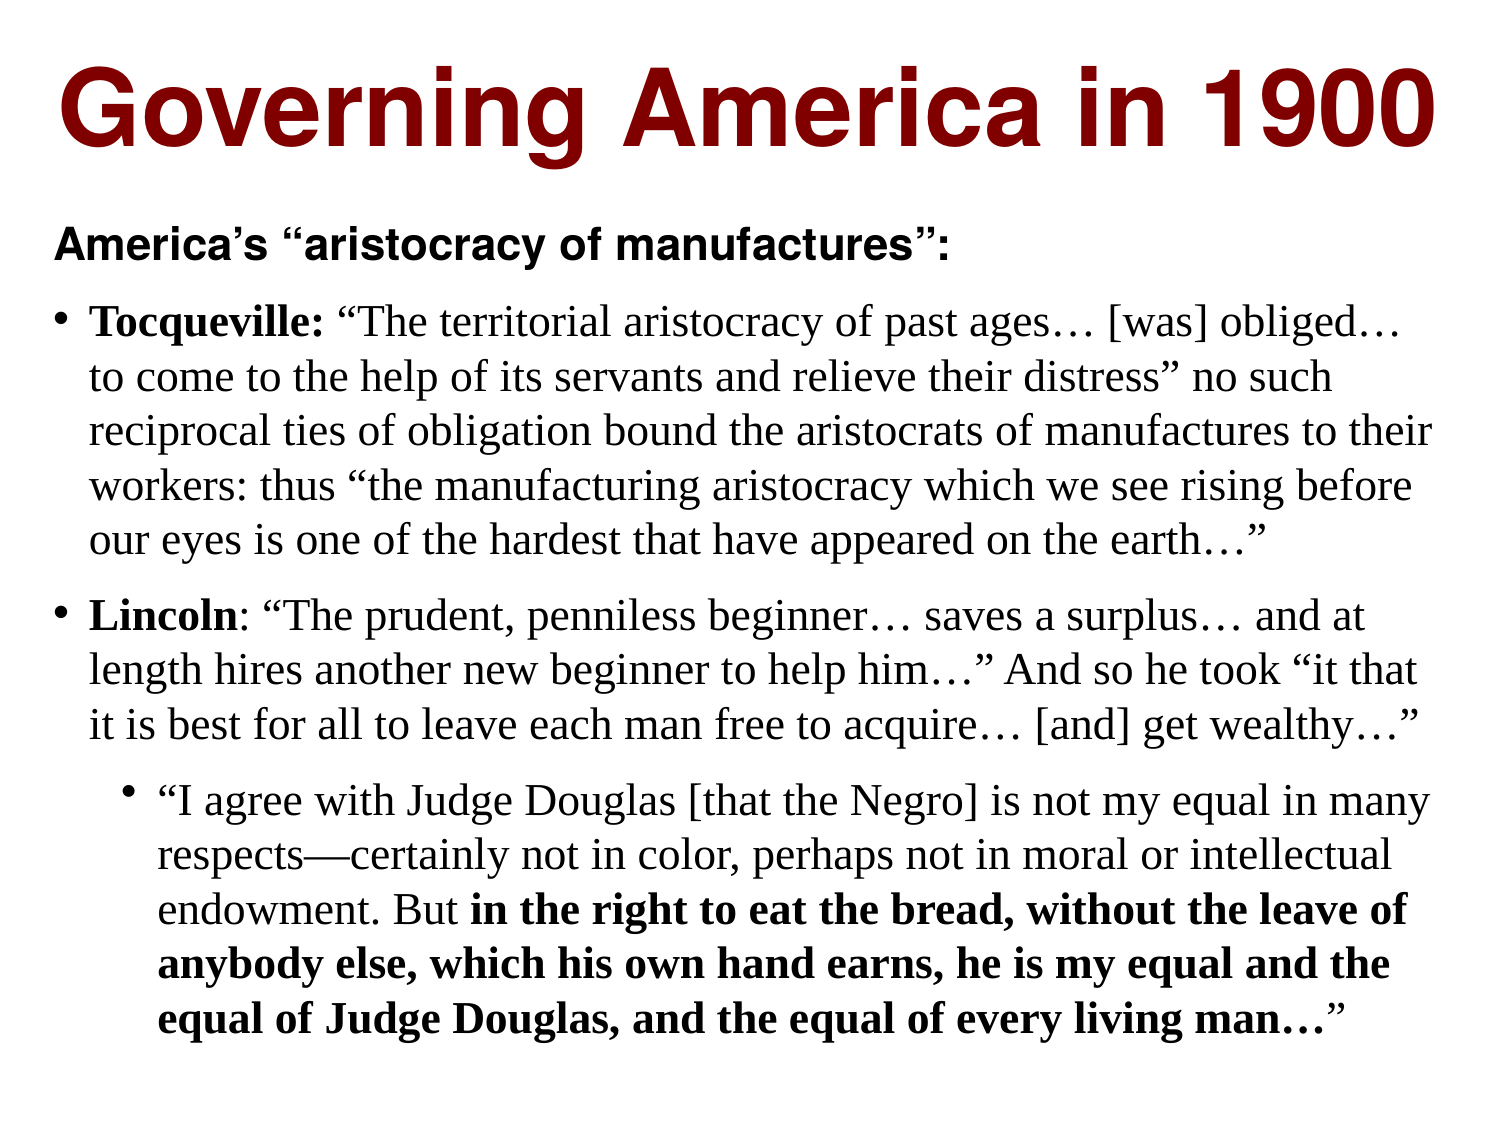

Governing America in 1900
America’s “aristocracy of manufactures”:
Tocqueville: “The territorial aristocracy of past ages… [was] obliged… to come to the help of its servants and relieve their distress” no such reciprocal ties of obligation bound the aristocrats of manufactures to their workers: thus “the manufacturing aristocracy which we see rising before our eyes is one of the hardest that have appeared on the earth…”
Lincoln: “The prudent, penniless beginner… saves a surplus… and at length hires another new beginner to help him…” And so he took “it that it is best for all to leave each man free to acquire… [and] get wealthy…”
“I agree with Judge Douglas [that the Negro] is not my equal in many respects—certainly not in color, perhaps not in moral or intellectual endowment. But in the right to eat the bread, without the leave of anybody else, which his own hand earns, he is my equal and the equal of Judge Douglas, and the equal of every living man…”